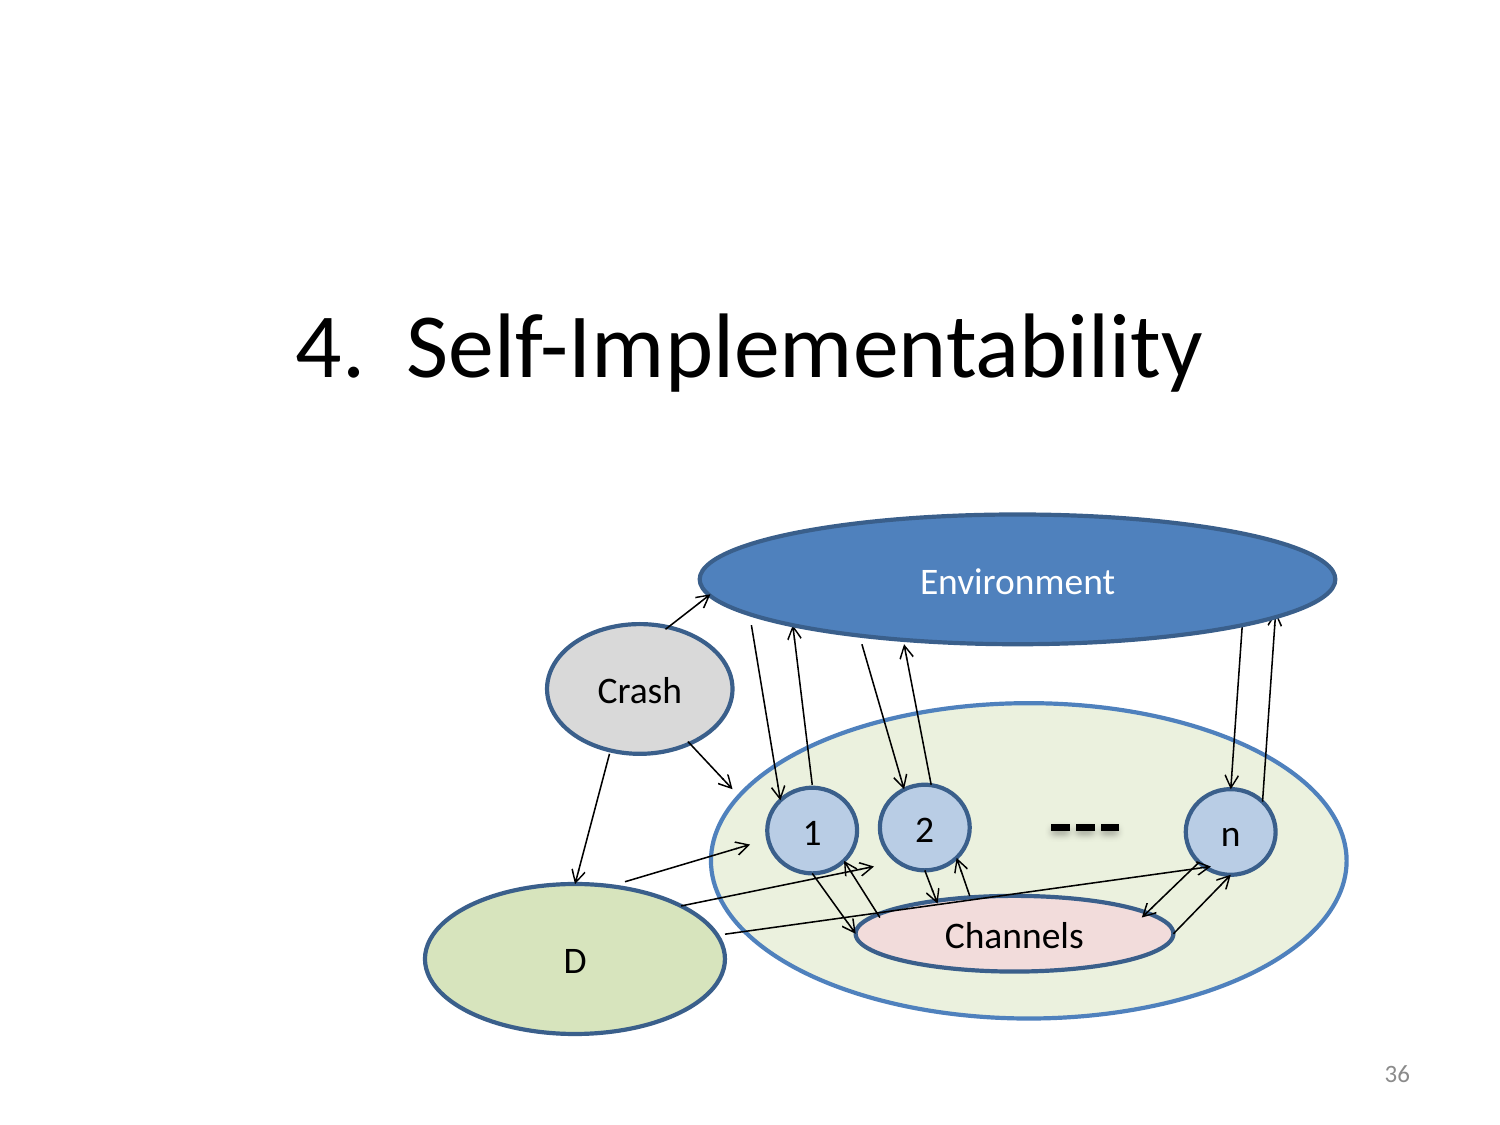

# 4.  Self-Implementability
Environment

2
1
n
Channels
Crash
D
36